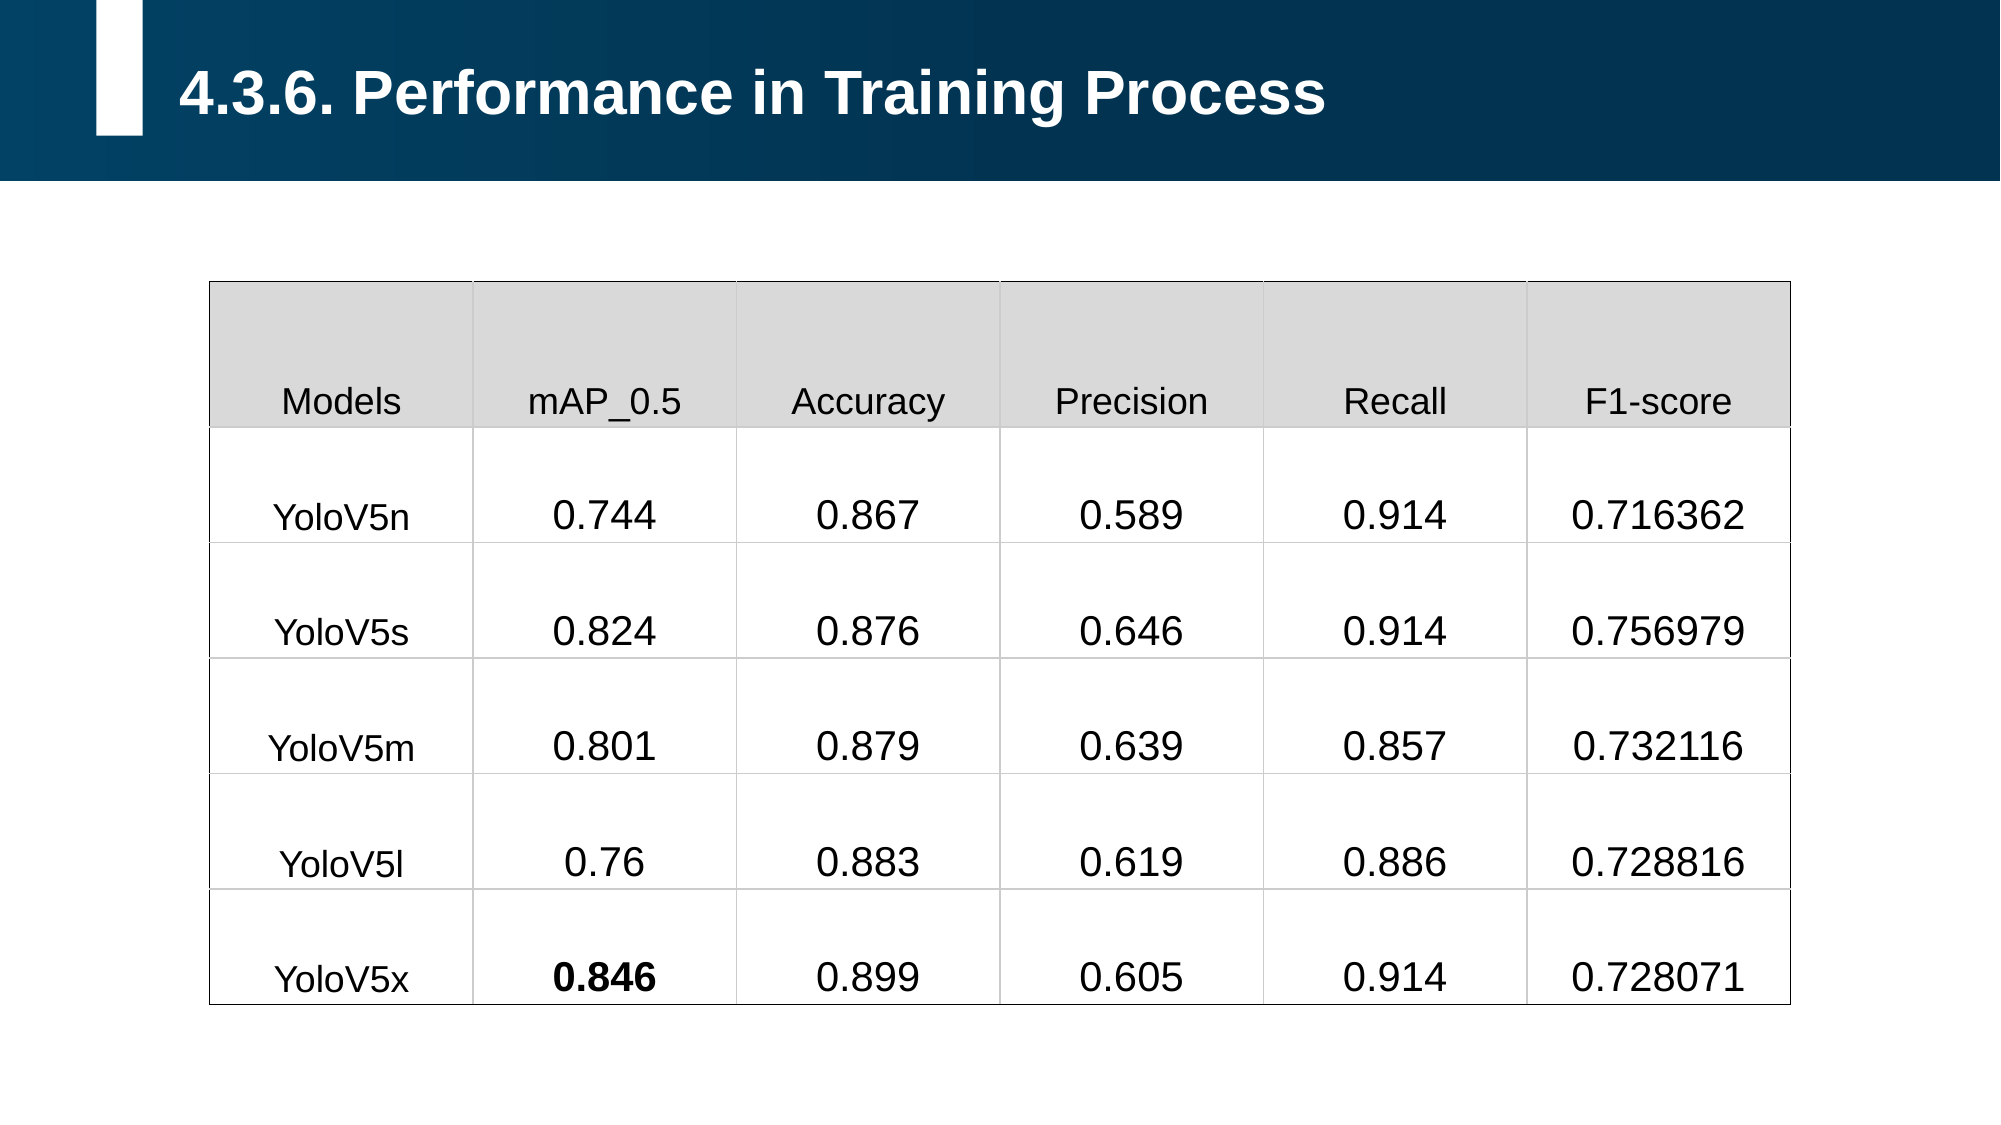

4.3.6. Performance in Training Process
| Models | mAP\_0.5 | Accuracy | Precision | Recall | F1-score |
| --- | --- | --- | --- | --- | --- |
| YoloV5n | 0.744 | 0.867 | 0.589 | 0.914 | 0.716362 |
| YoloV5s | 0.824 | 0.876 | 0.646 | 0.914 | 0.756979 |
| YoloV5m | 0.801 | 0.879 | 0.639 | 0.857 | 0.732116 |
| YoloV5l | 0.76 | 0.883 | 0.619 | 0.886 | 0.728816 |
| YoloV5x | 0.846 | 0.899 | 0.605 | 0.914 | 0.728071 |